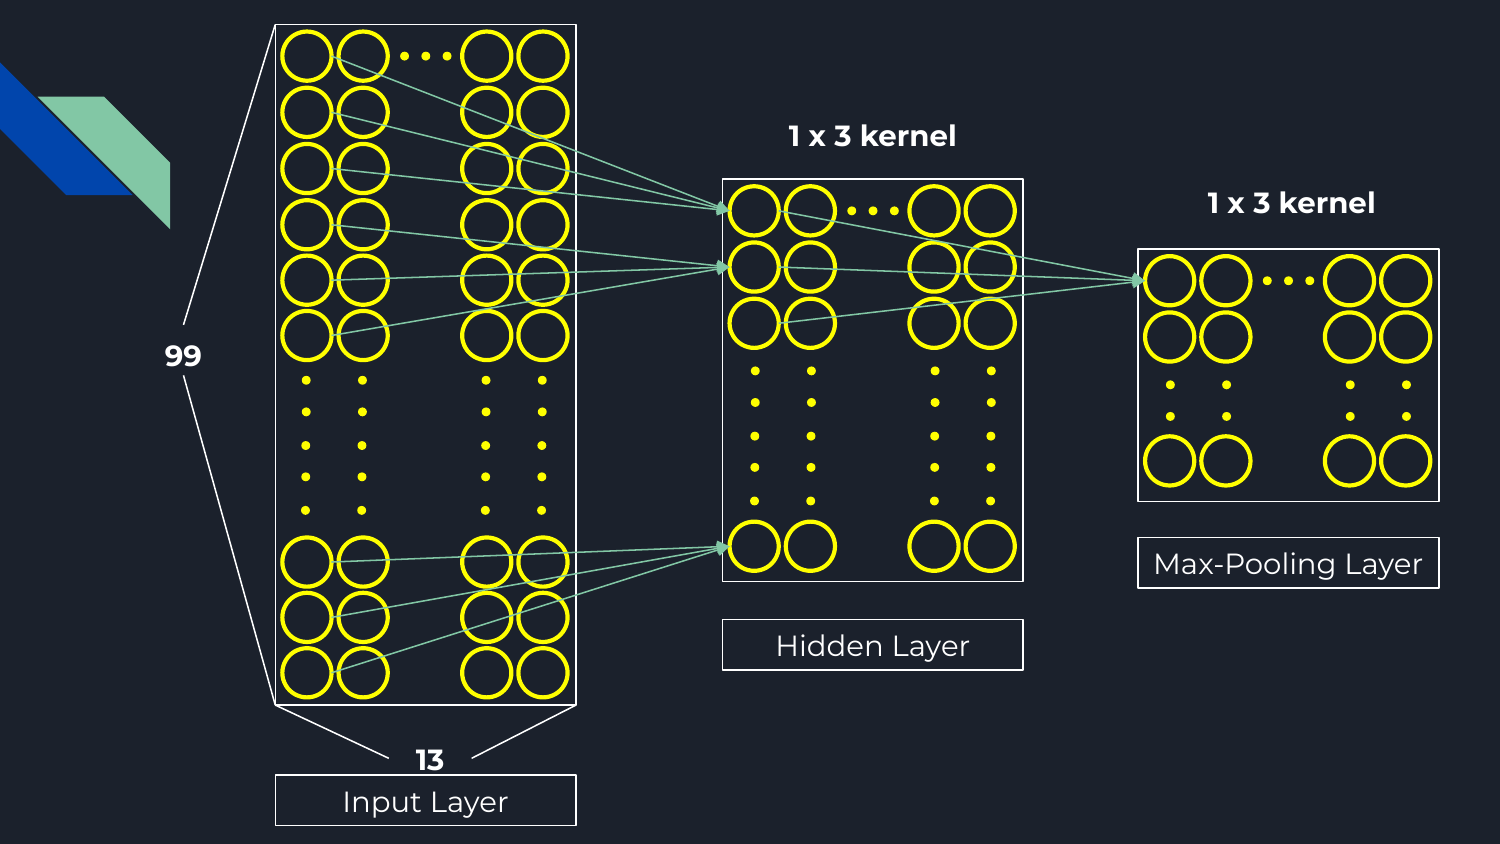

1 x 3 kernel
1 x 3 kernel

99
Max-Pooling Layer
Hidden Layer
13
Input Layer